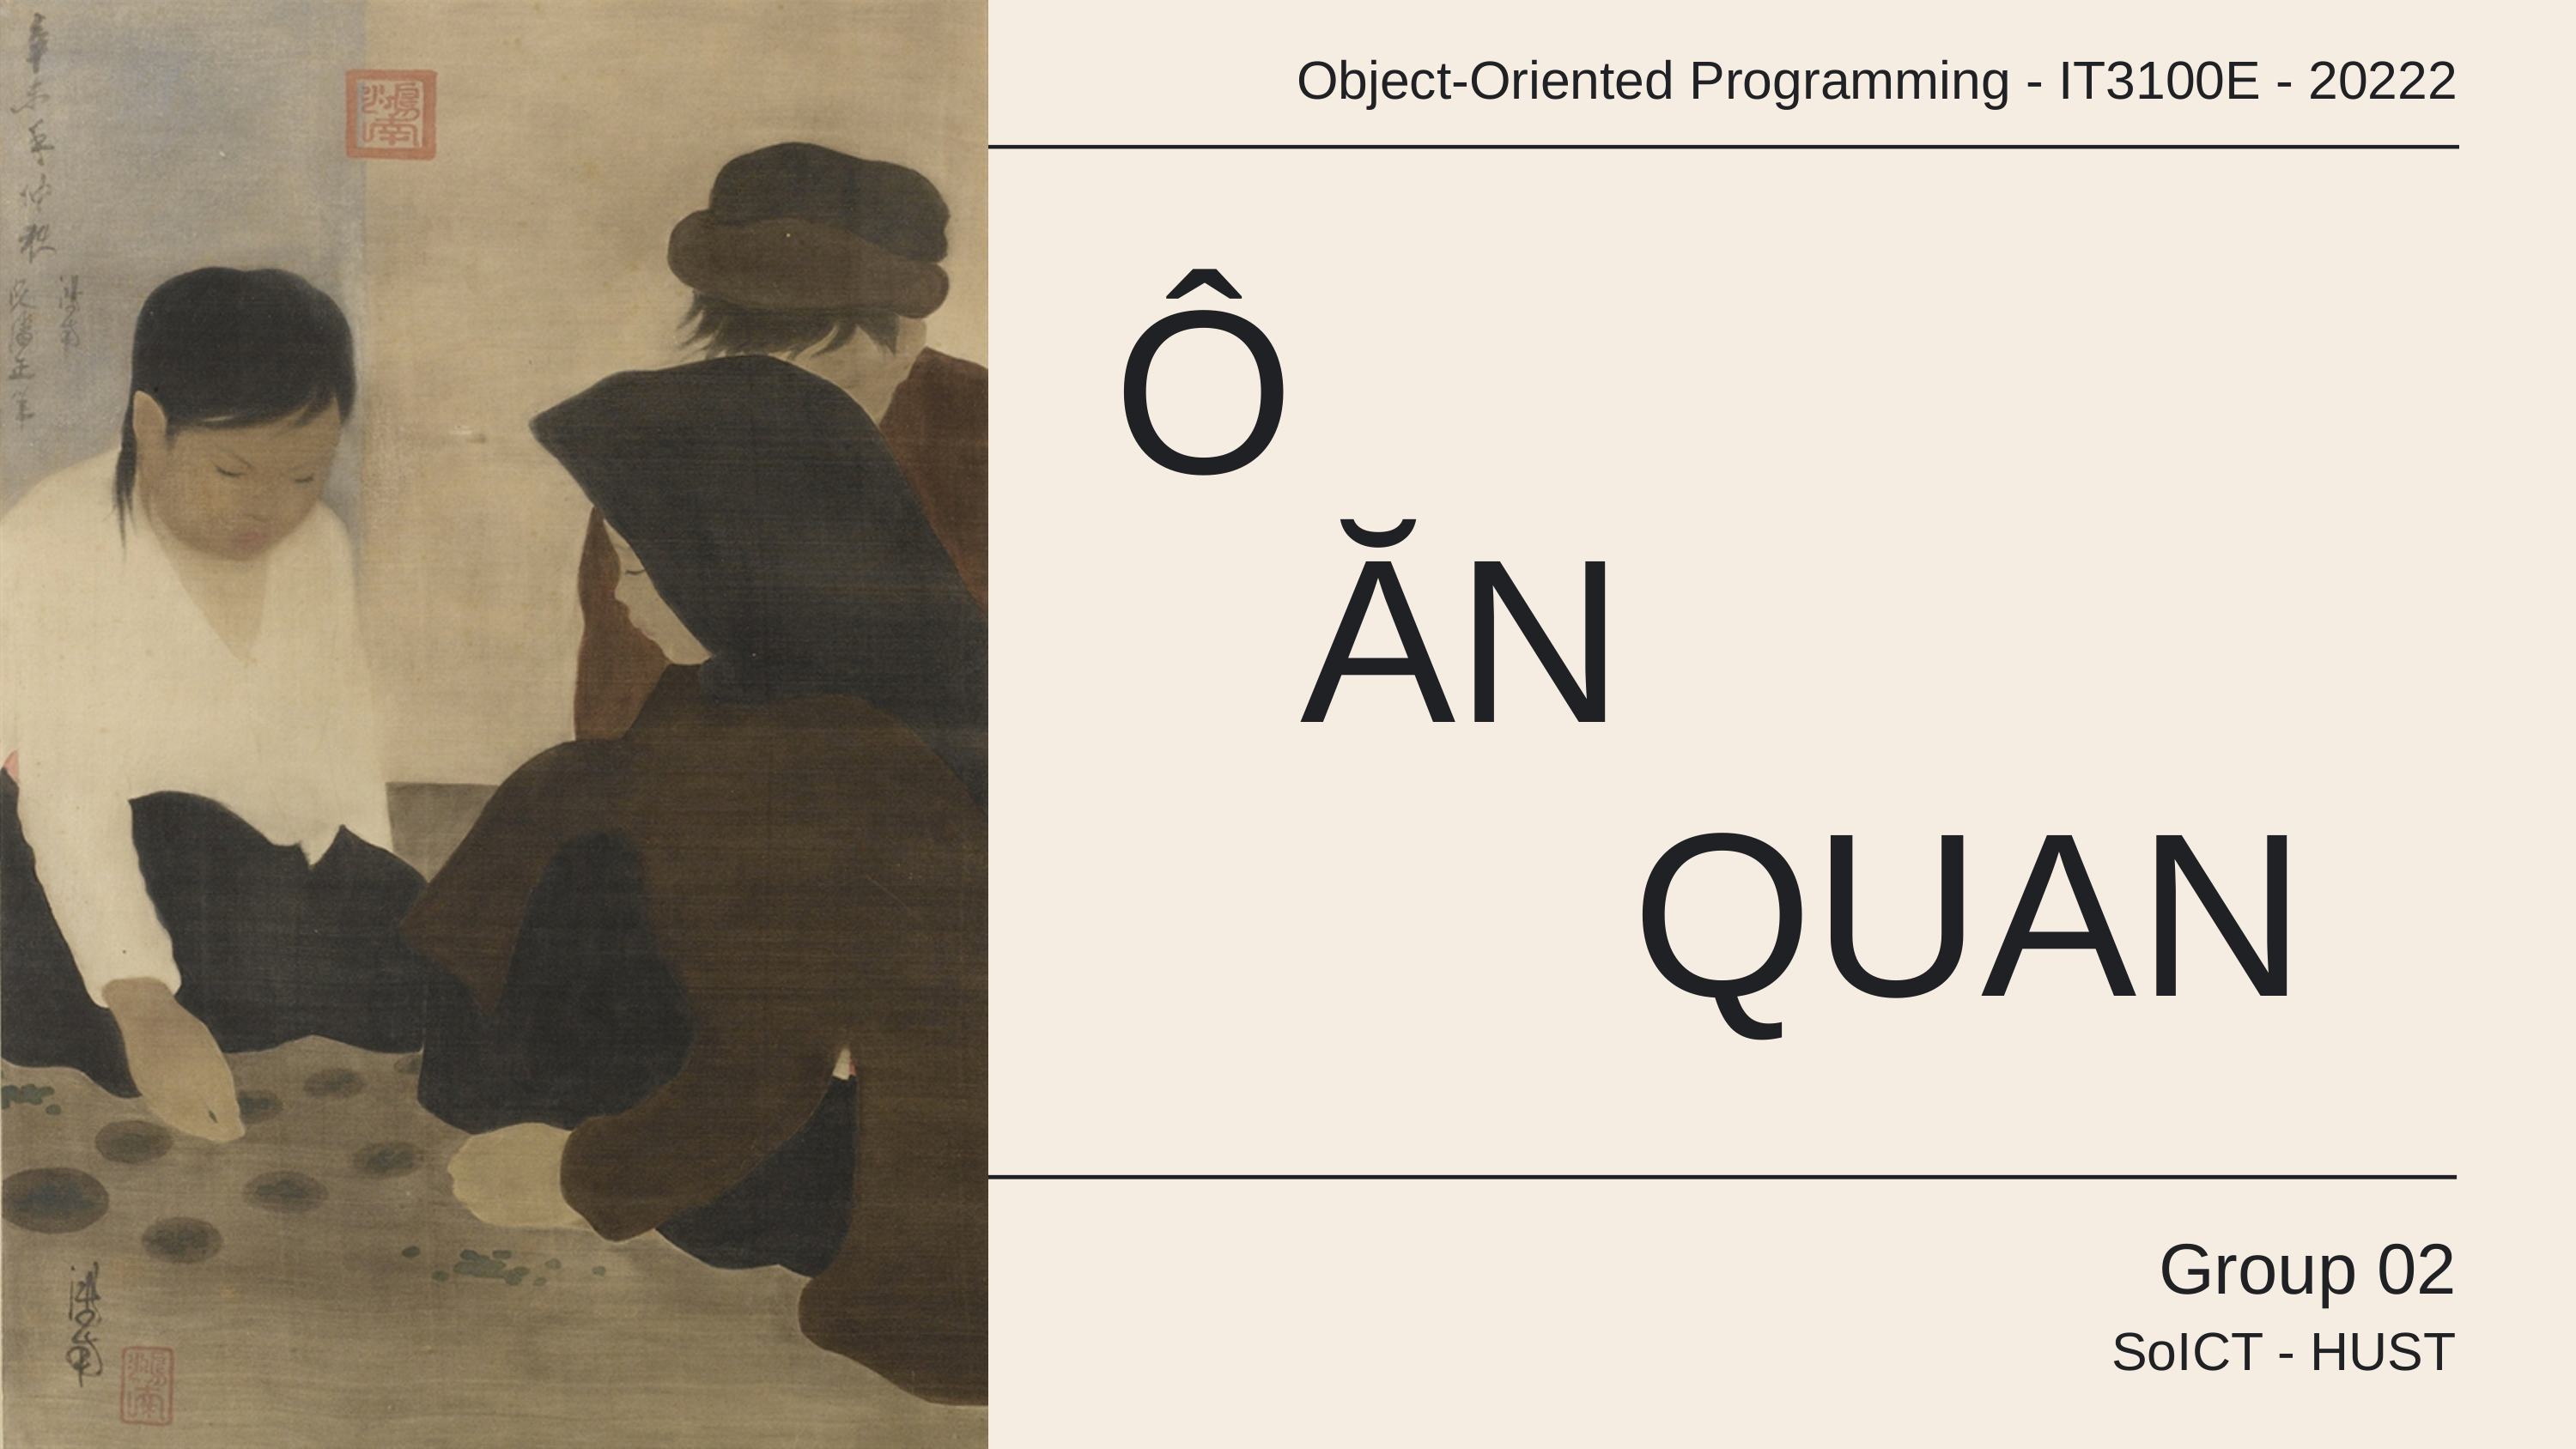

Object-Oriented Programming - IT3100E - 20222

Ô

ĂN
QUAN

Group 02
SoICT - HUST